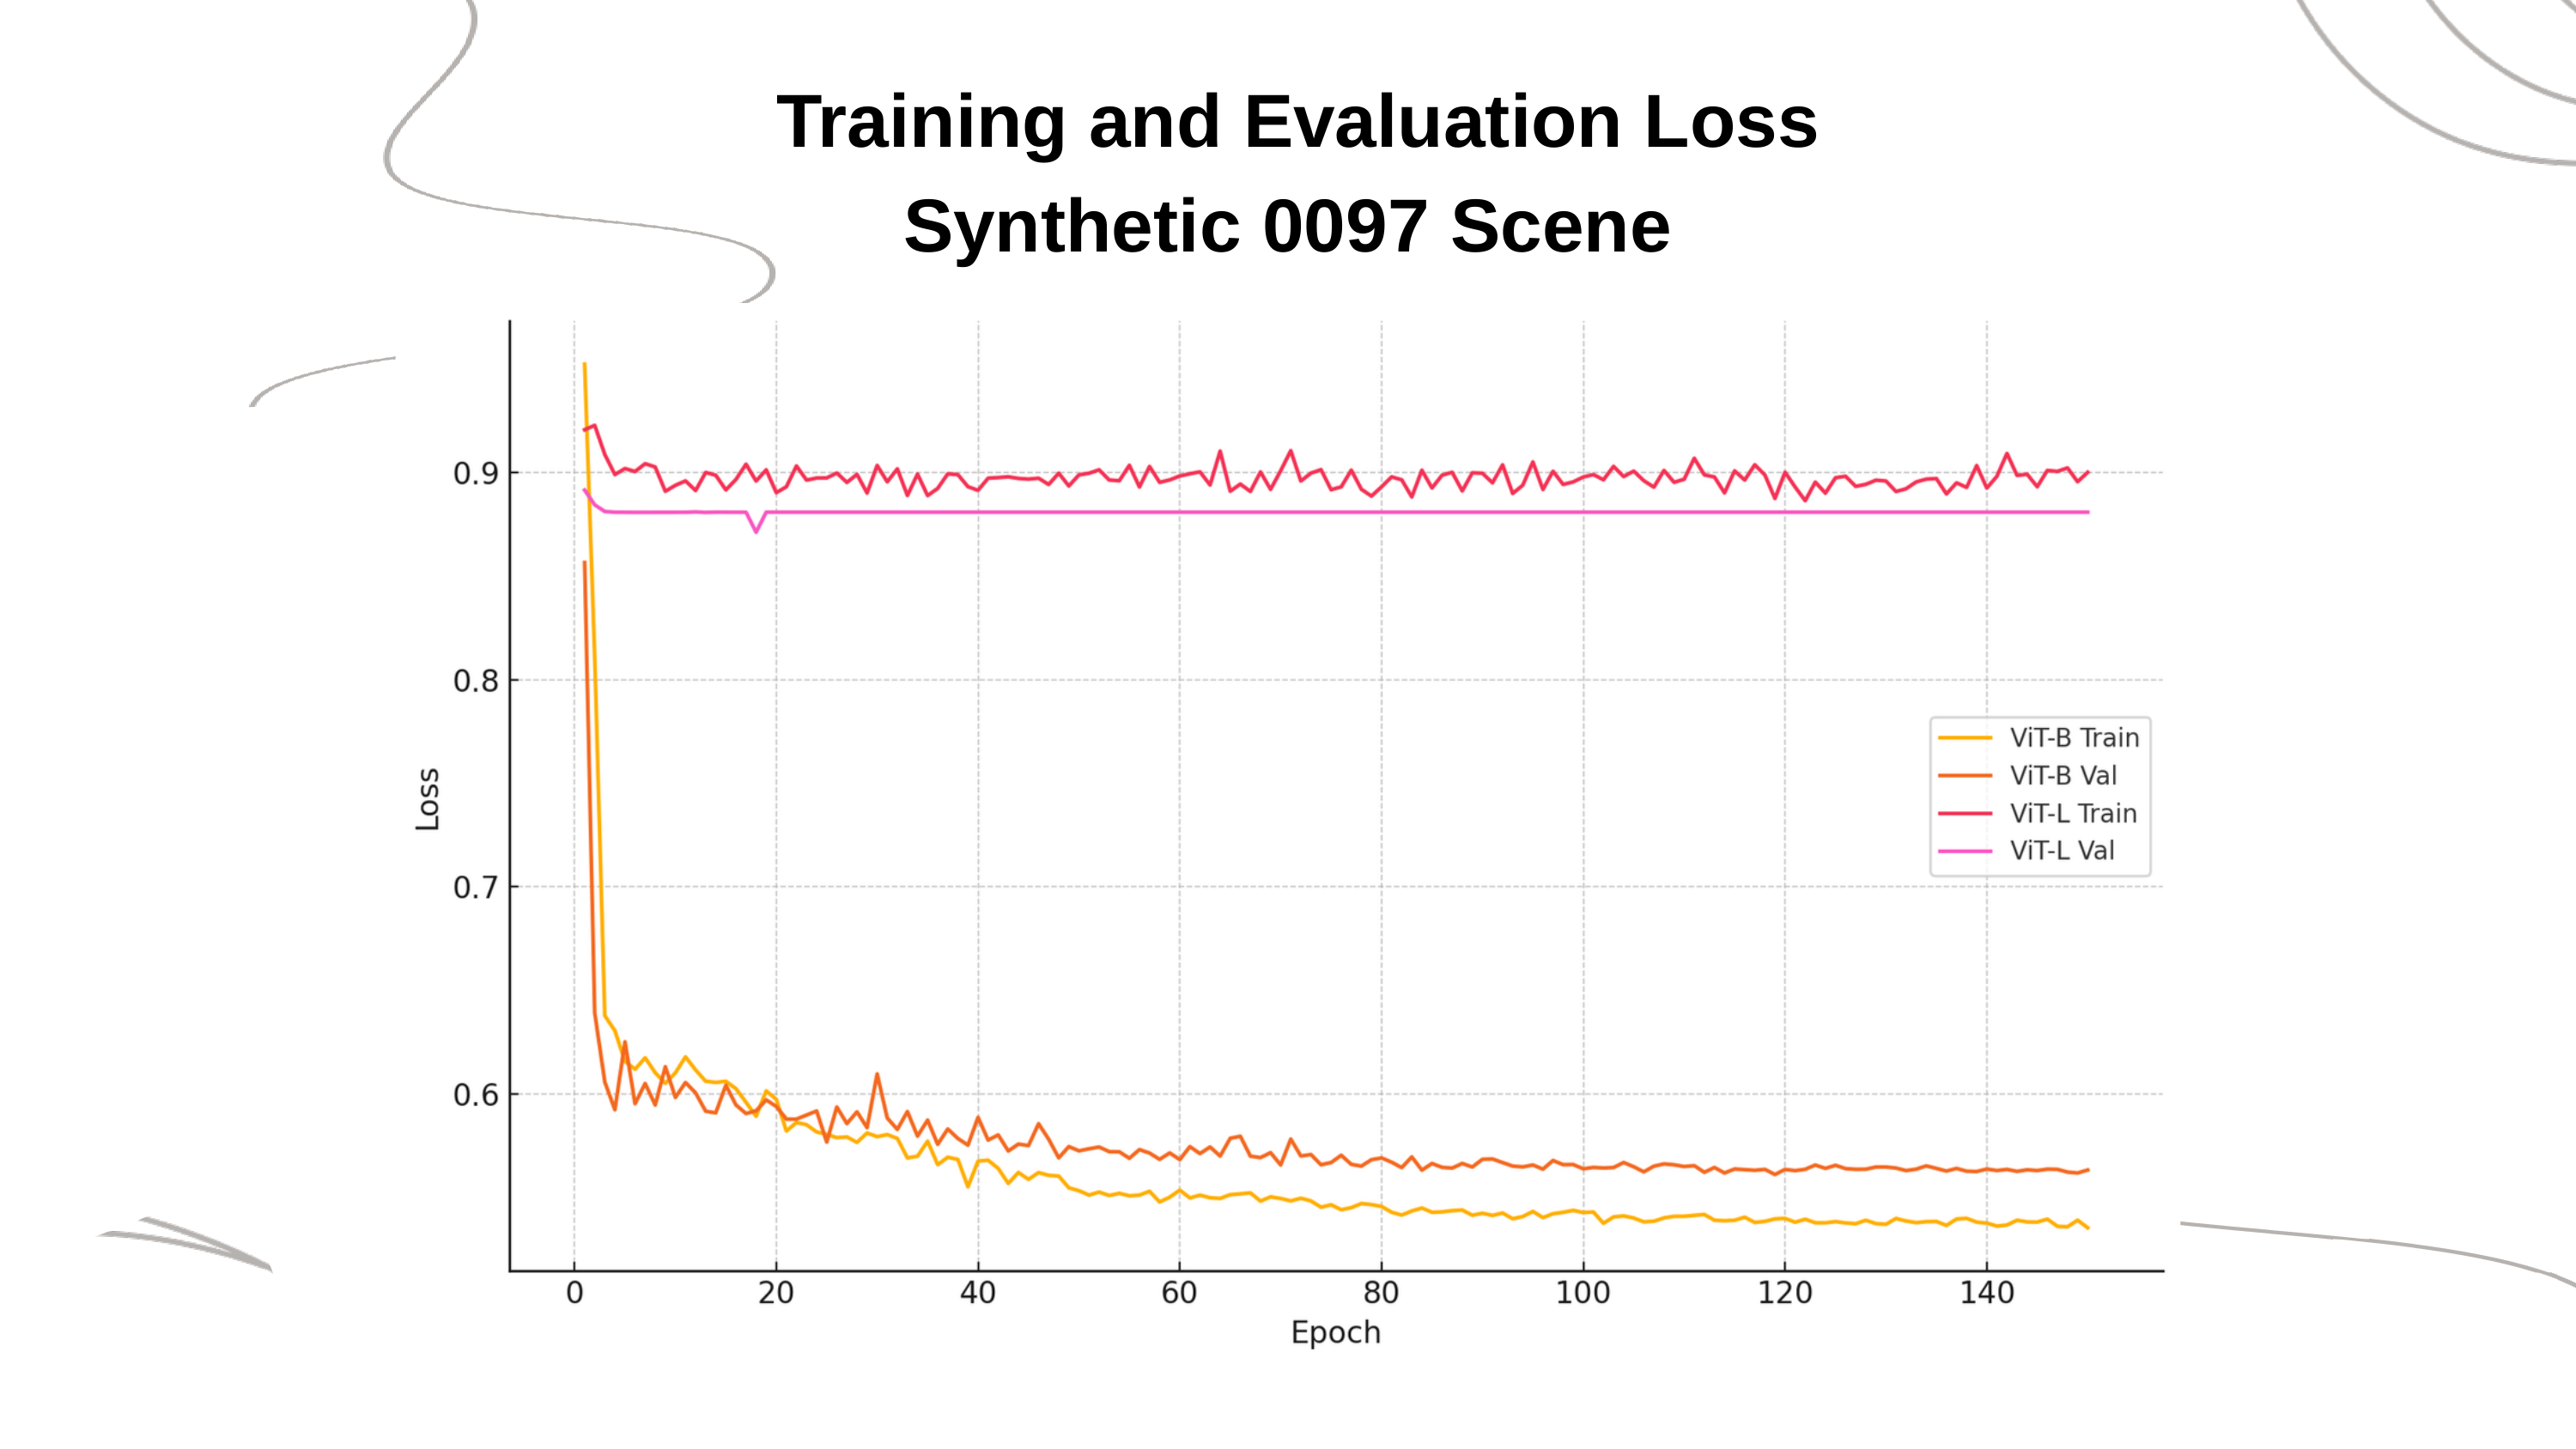

Training and Evaluation Loss
Synthetic 0097 Scene